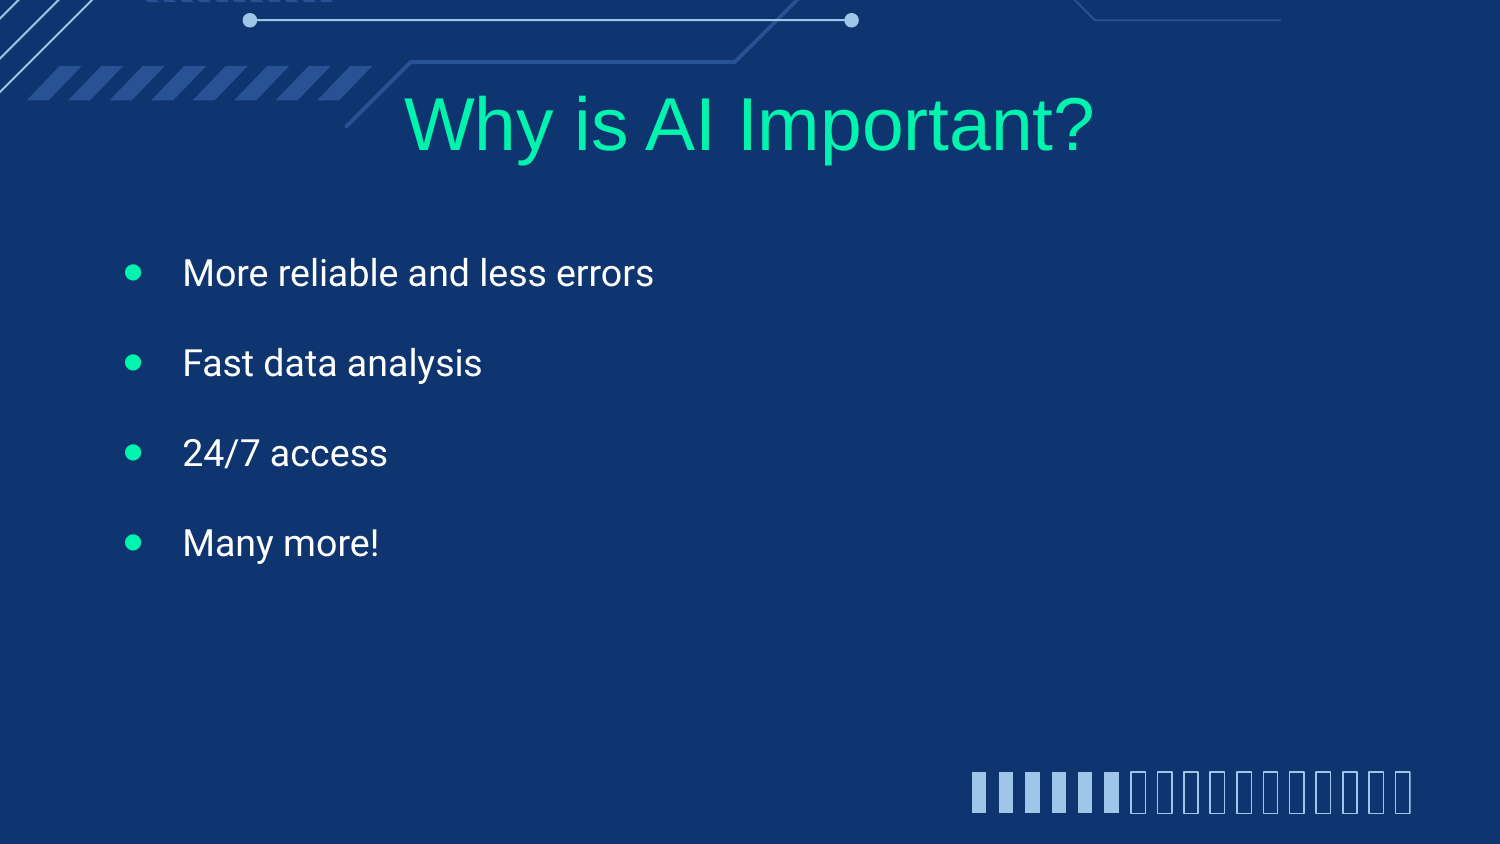

# Why is AI Important?
More reliable and less errors
Fast data analysis
24/7 access
Many more!